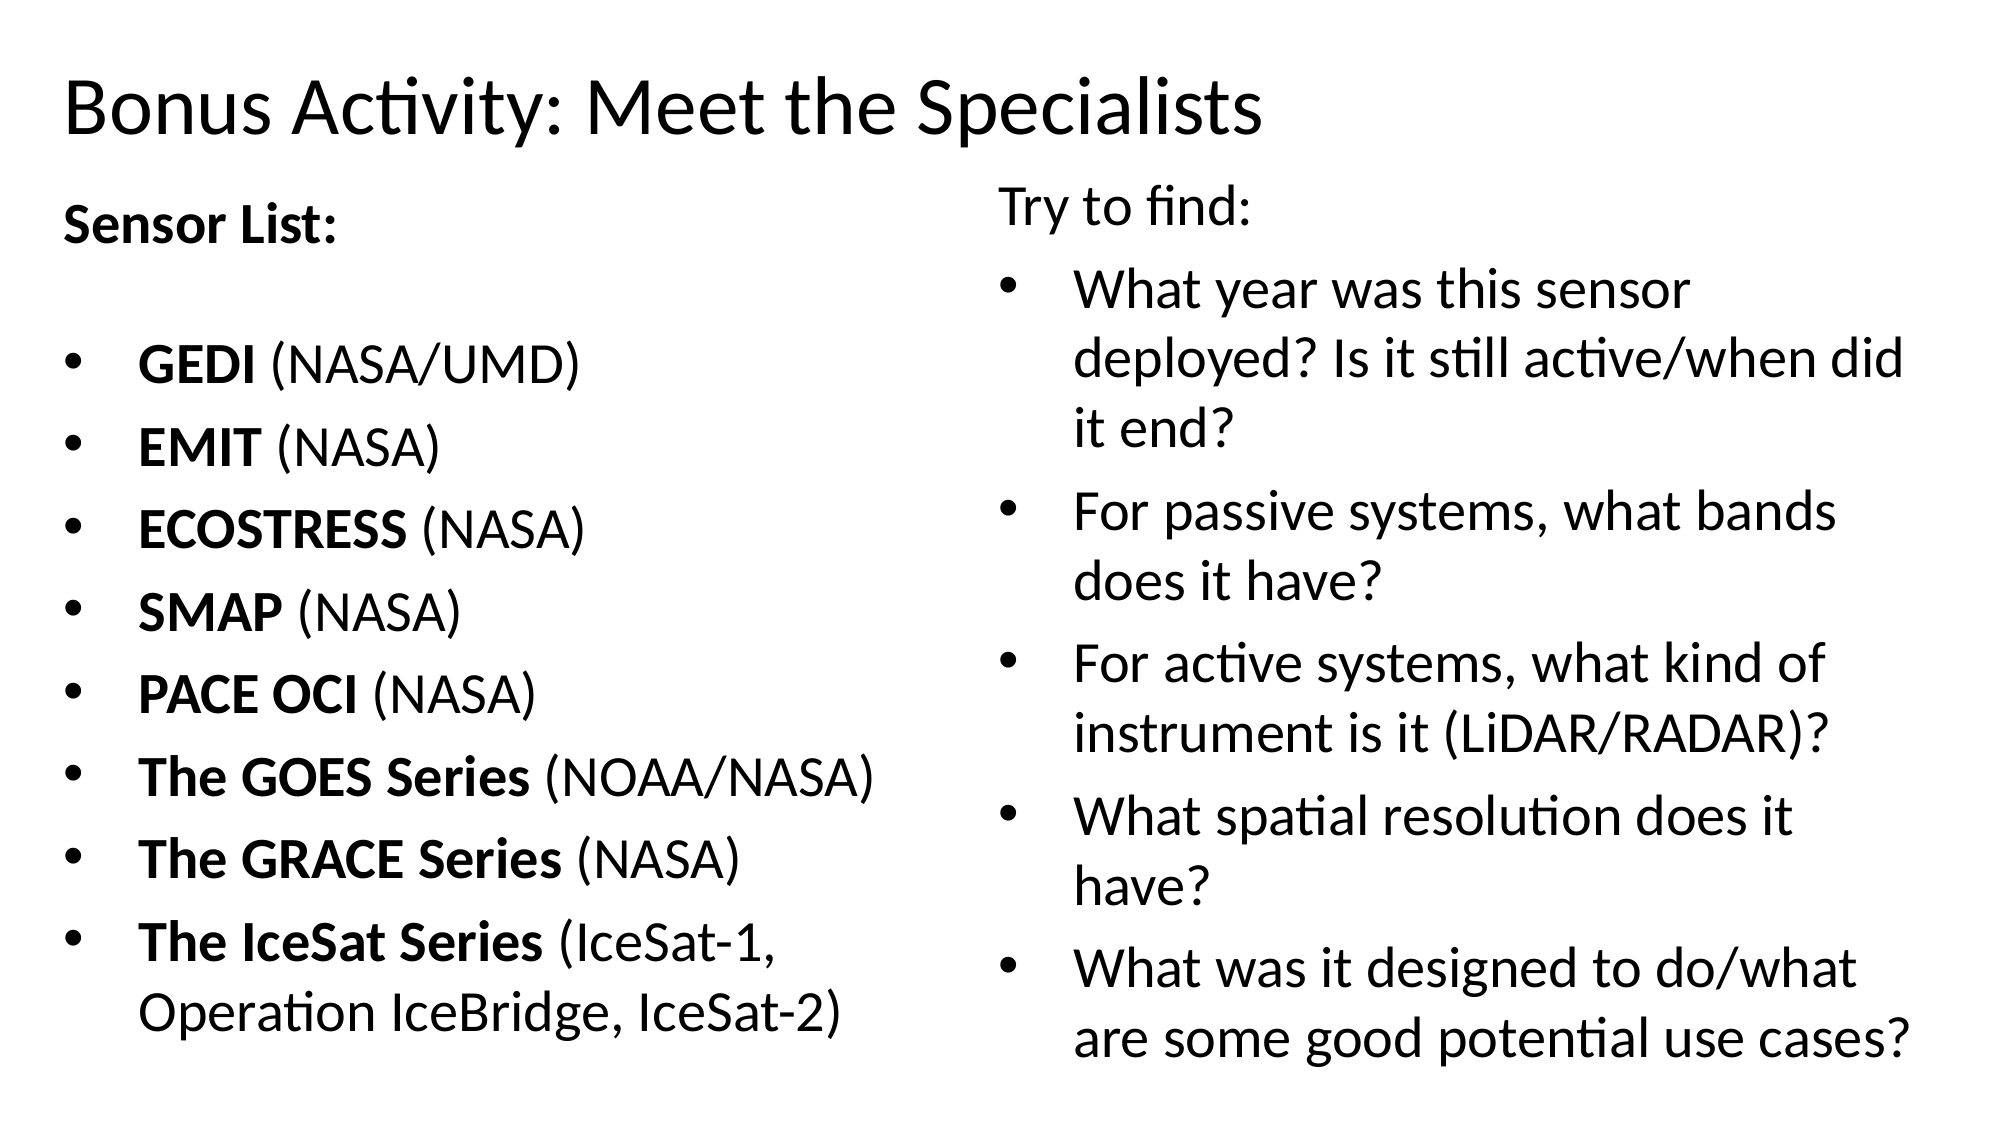

Bonus Activity: Meet the Specialists
Try to find:
What year was this sensor deployed? Is it still active/when did it end?
For passive systems, what bands does it have?
For active systems, what kind of instrument is it (LiDAR/RADAR)?
What spatial resolution does it have?
What was it designed to do/what are some good potential use cases?
Sensor List:

GEDI (NASA/UMD)
EMIT (NASA)
ECOSTRESS (NASA)
SMAP (NASA)
PACE OCI (NASA)
The GOES Series (NOAA/NASA)
The GRACE Series (NASA)
The IceSat Series (IceSat-1, Operation IceBridge, IceSat-2)